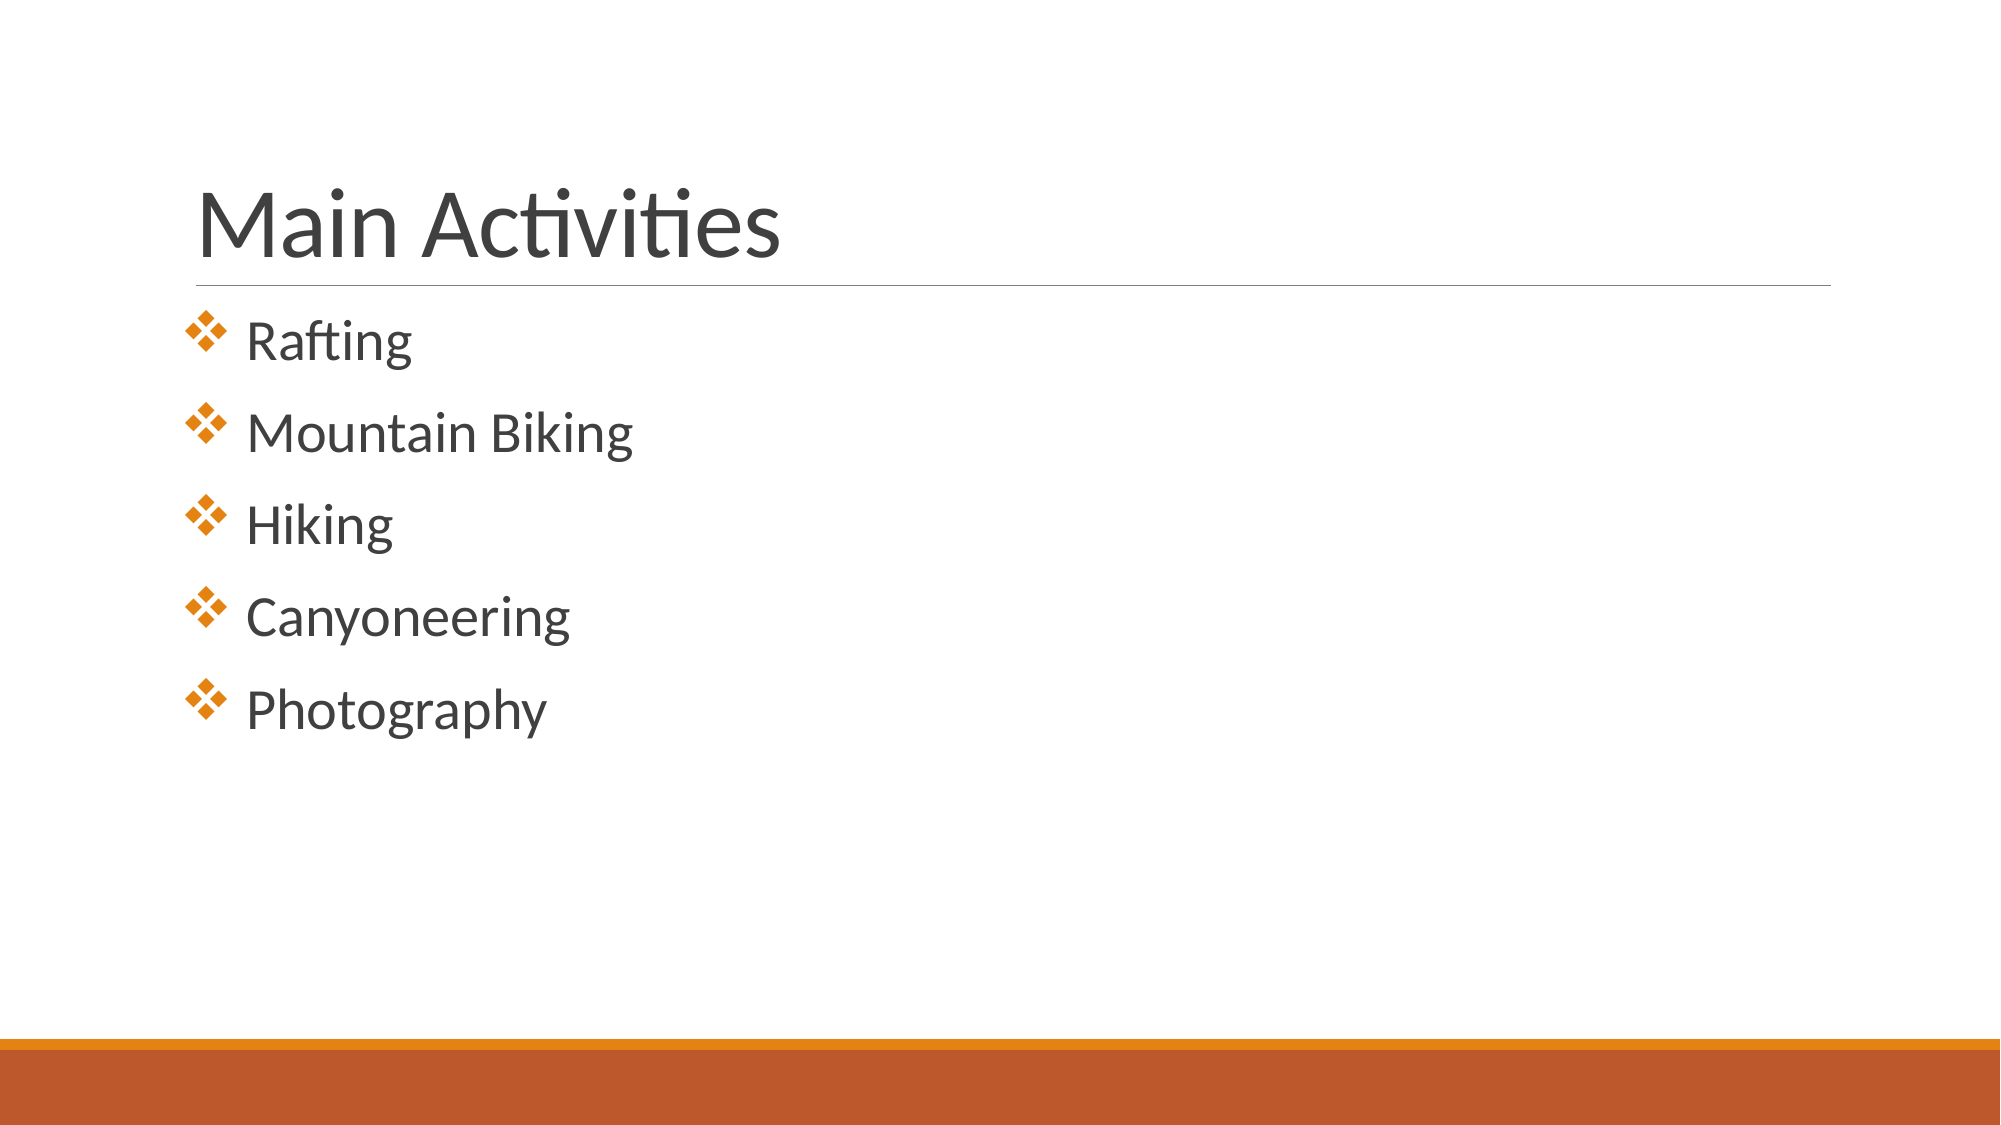

# Main Activities
 Rafting
 Mountain Biking
 Hiking
 Canyoneering
 Photography